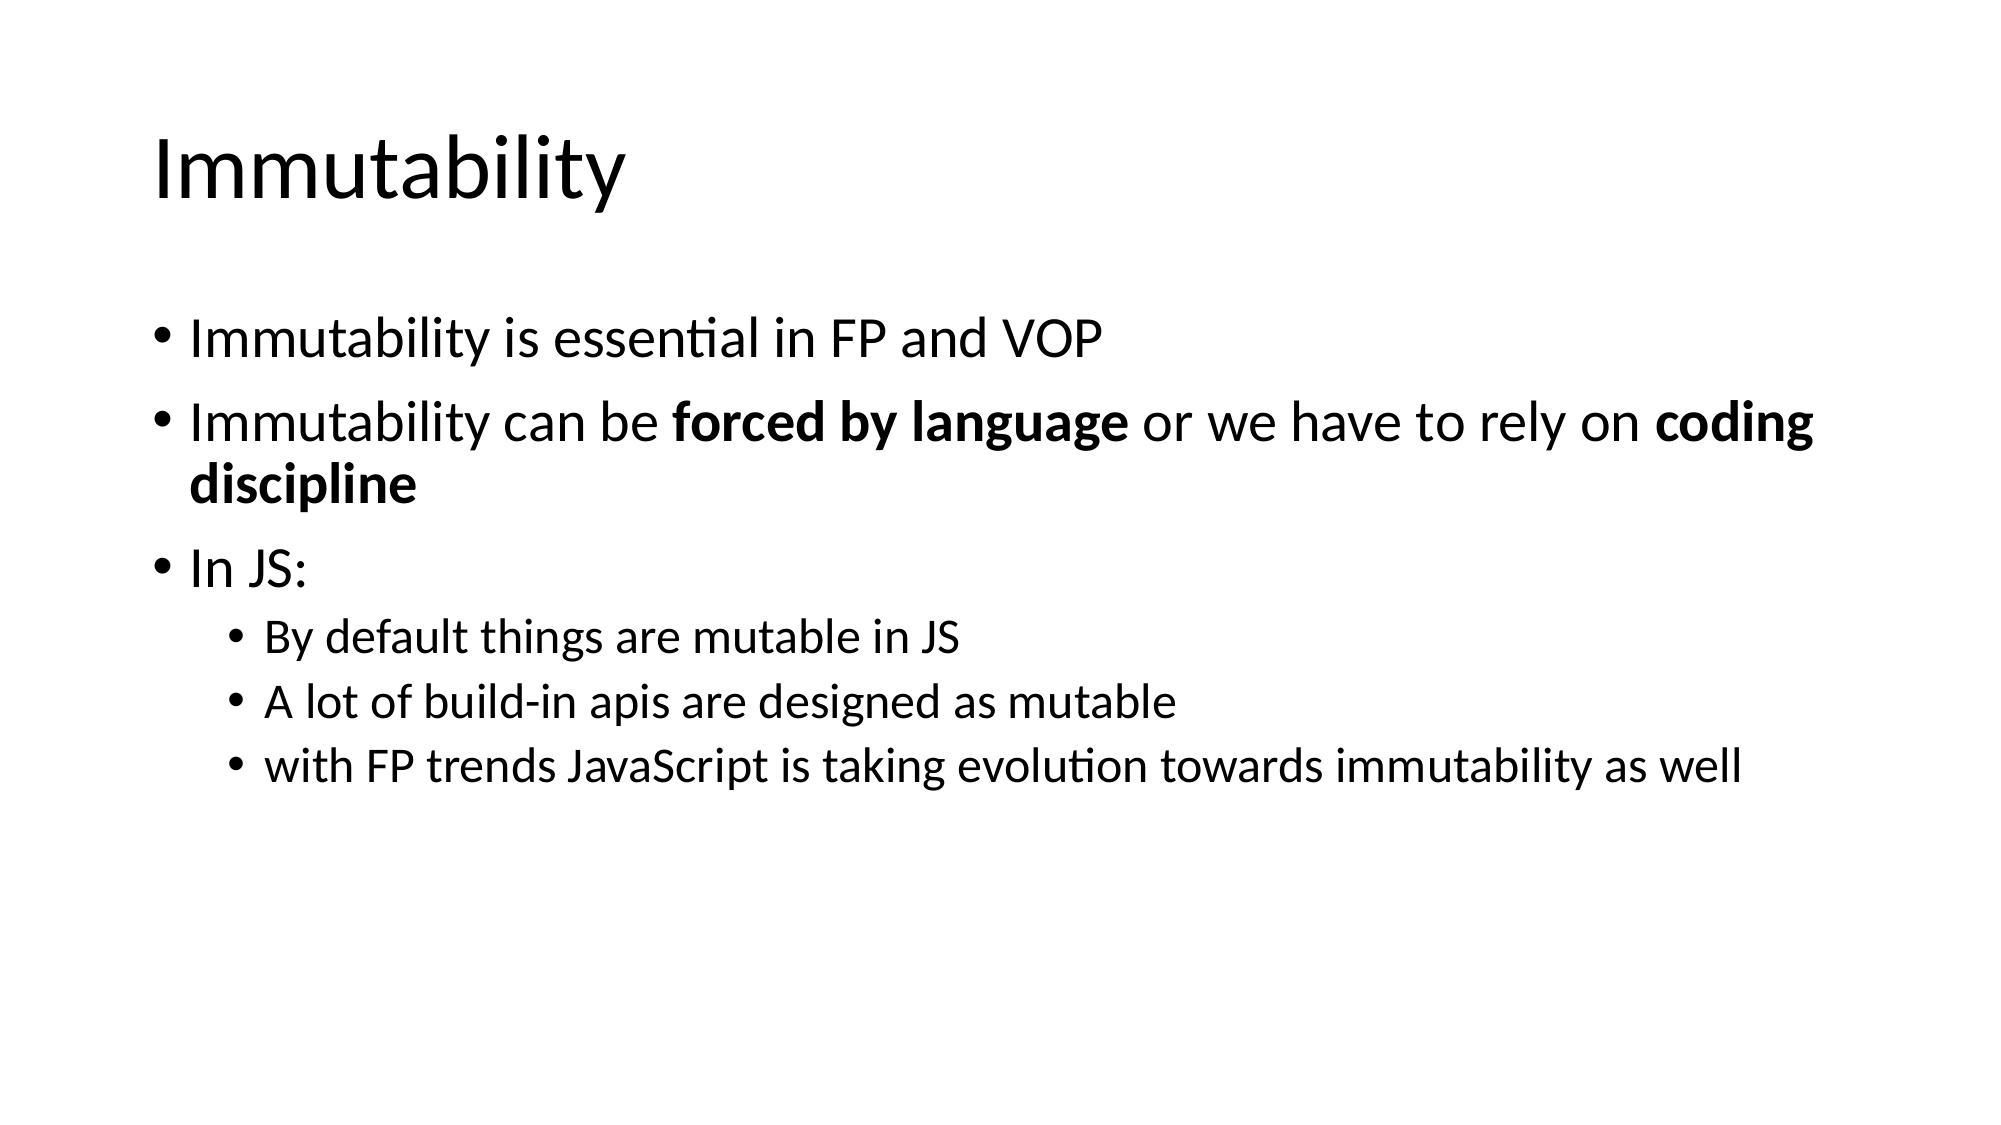

# Immutability
Immutability is essential in FP and VOP
Immutability can be forced by language or we have to rely on coding discipline
In JS:
By default things are mutable in JS
A lot of build-in apis are designed as mutable
with FP trends JavaScript is taking evolution towards immutability as well